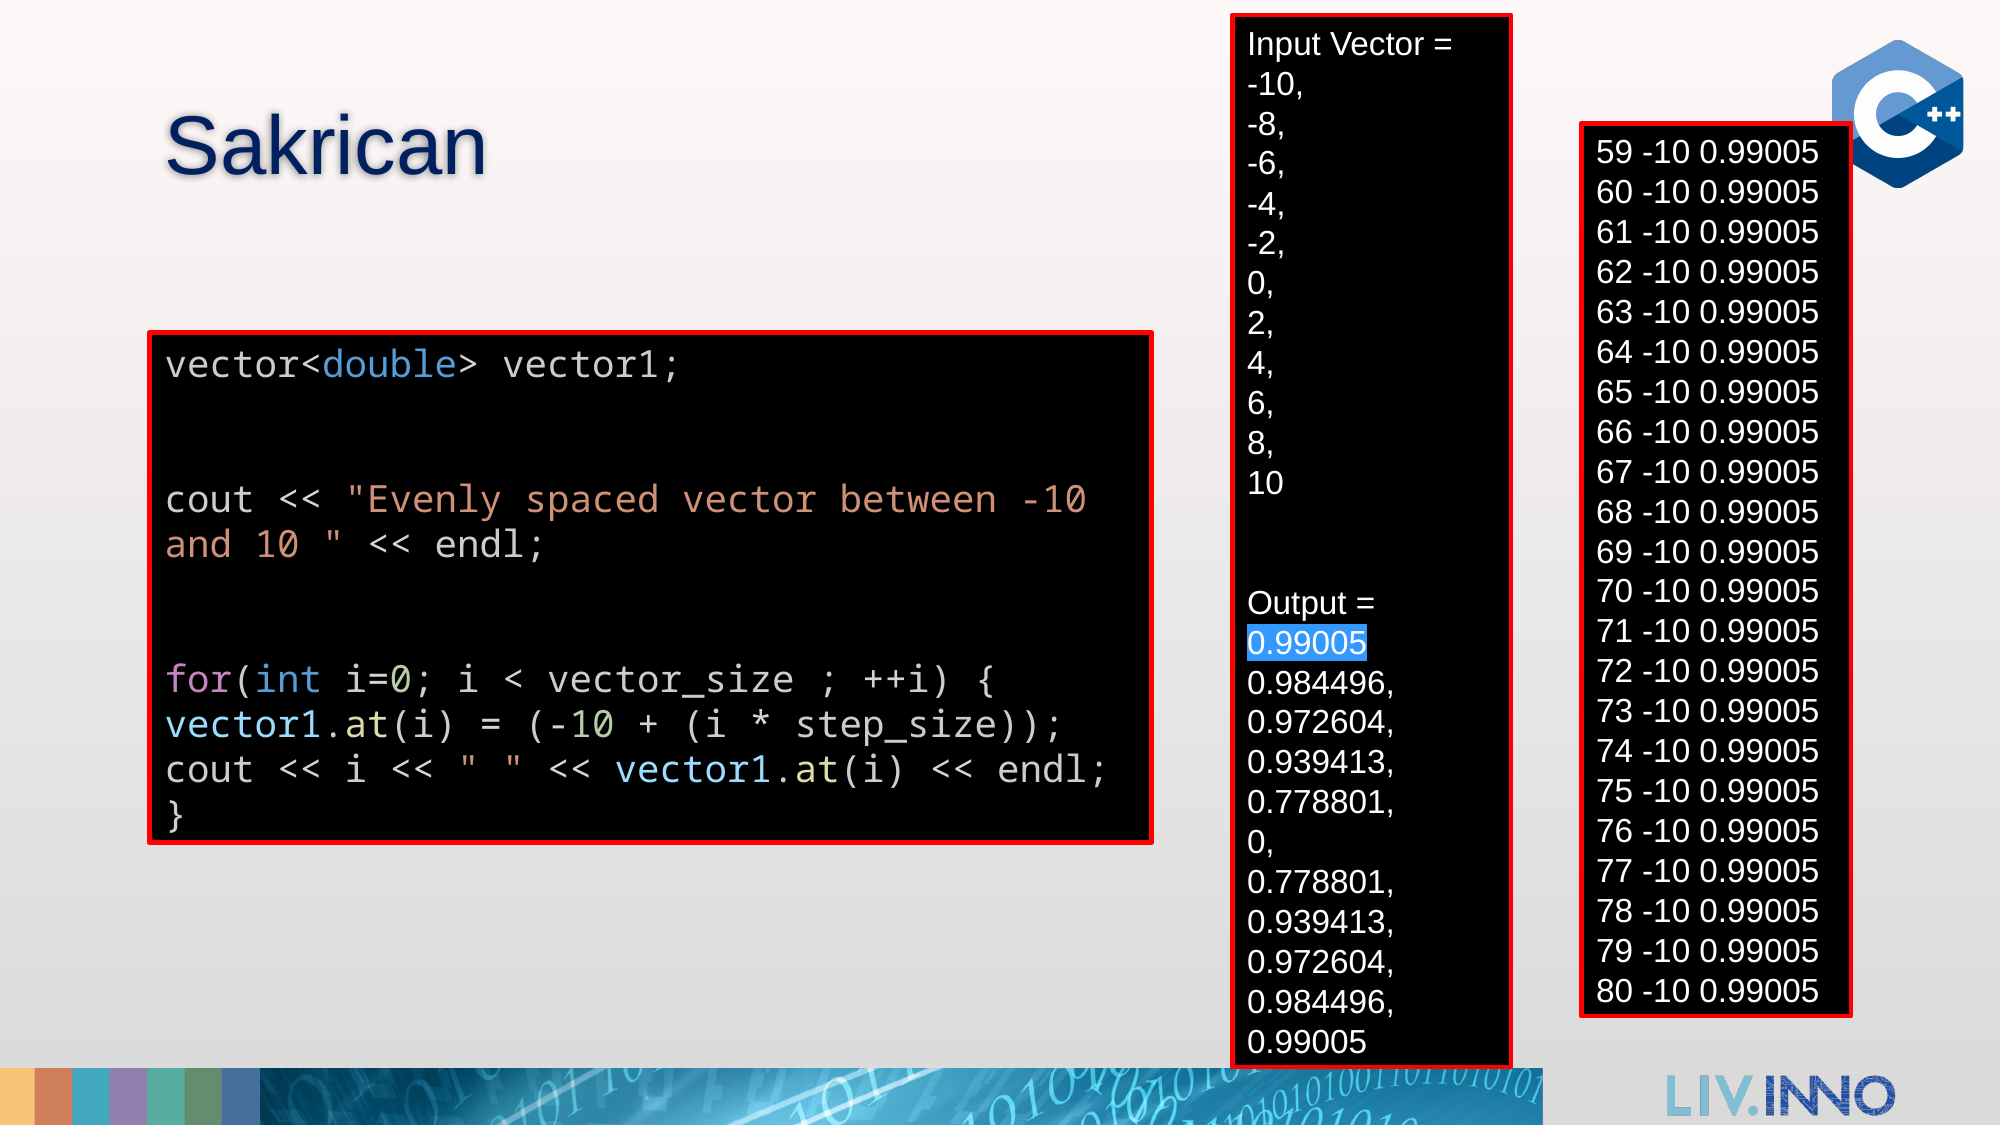

Input Vector =
-10,
-8,
-6,
-4,
-2,
0,
2,
4,
6,
8,
10

Output =
0.99005
0.984496,
0.972604,
0.939413,
0.778801,
0,
0.778801,
0.939413,
0.972604,
0.984496,
0.99005
# Sakrican
59 -10 0.99005
60 -10 0.99005
61 -10 0.99005
62 -10 0.99005
63 -10 0.99005
64 -10 0.99005
65 -10 0.99005
66 -10 0.99005
67 -10 0.99005
68 -10 0.99005
69 -10 0.99005
70 -10 0.99005
71 -10 0.99005
72 -10 0.99005
73 -10 0.99005
74 -10 0.99005
75 -10 0.99005
76 -10 0.99005
77 -10 0.99005
78 -10 0.99005
79 -10 0.99005
80 -10 0.99005
vector<double> vector1;
cout << "Evenly spaced vector between -10 and 10 " << endl;

for(int i=0; i < vector_size ; ++i) {
vector1.at(i) = (-10 + (i * step_size));
cout << i << " " << vector1.at(i) << endl;
}